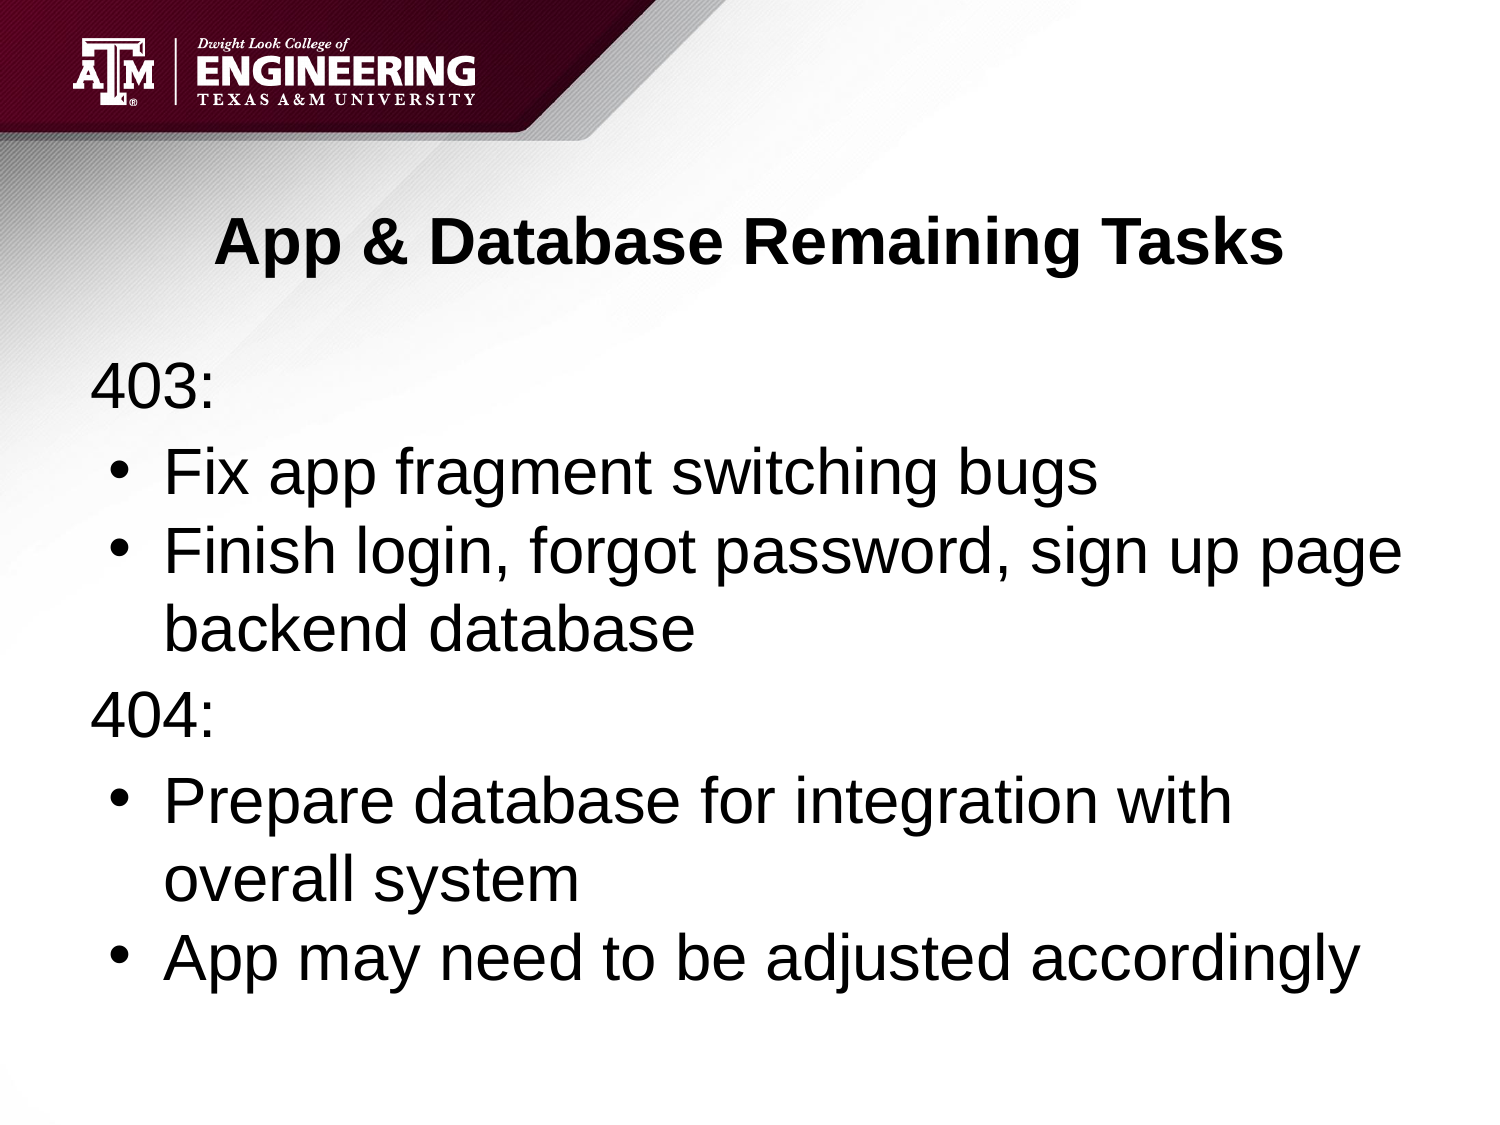

# App & Database Remaining Tasks
403:
Fix app fragment switching bugs
Finish login, forgot password, sign up page backend database
404:
Prepare database for integration with overall system
App may need to be adjusted accordingly